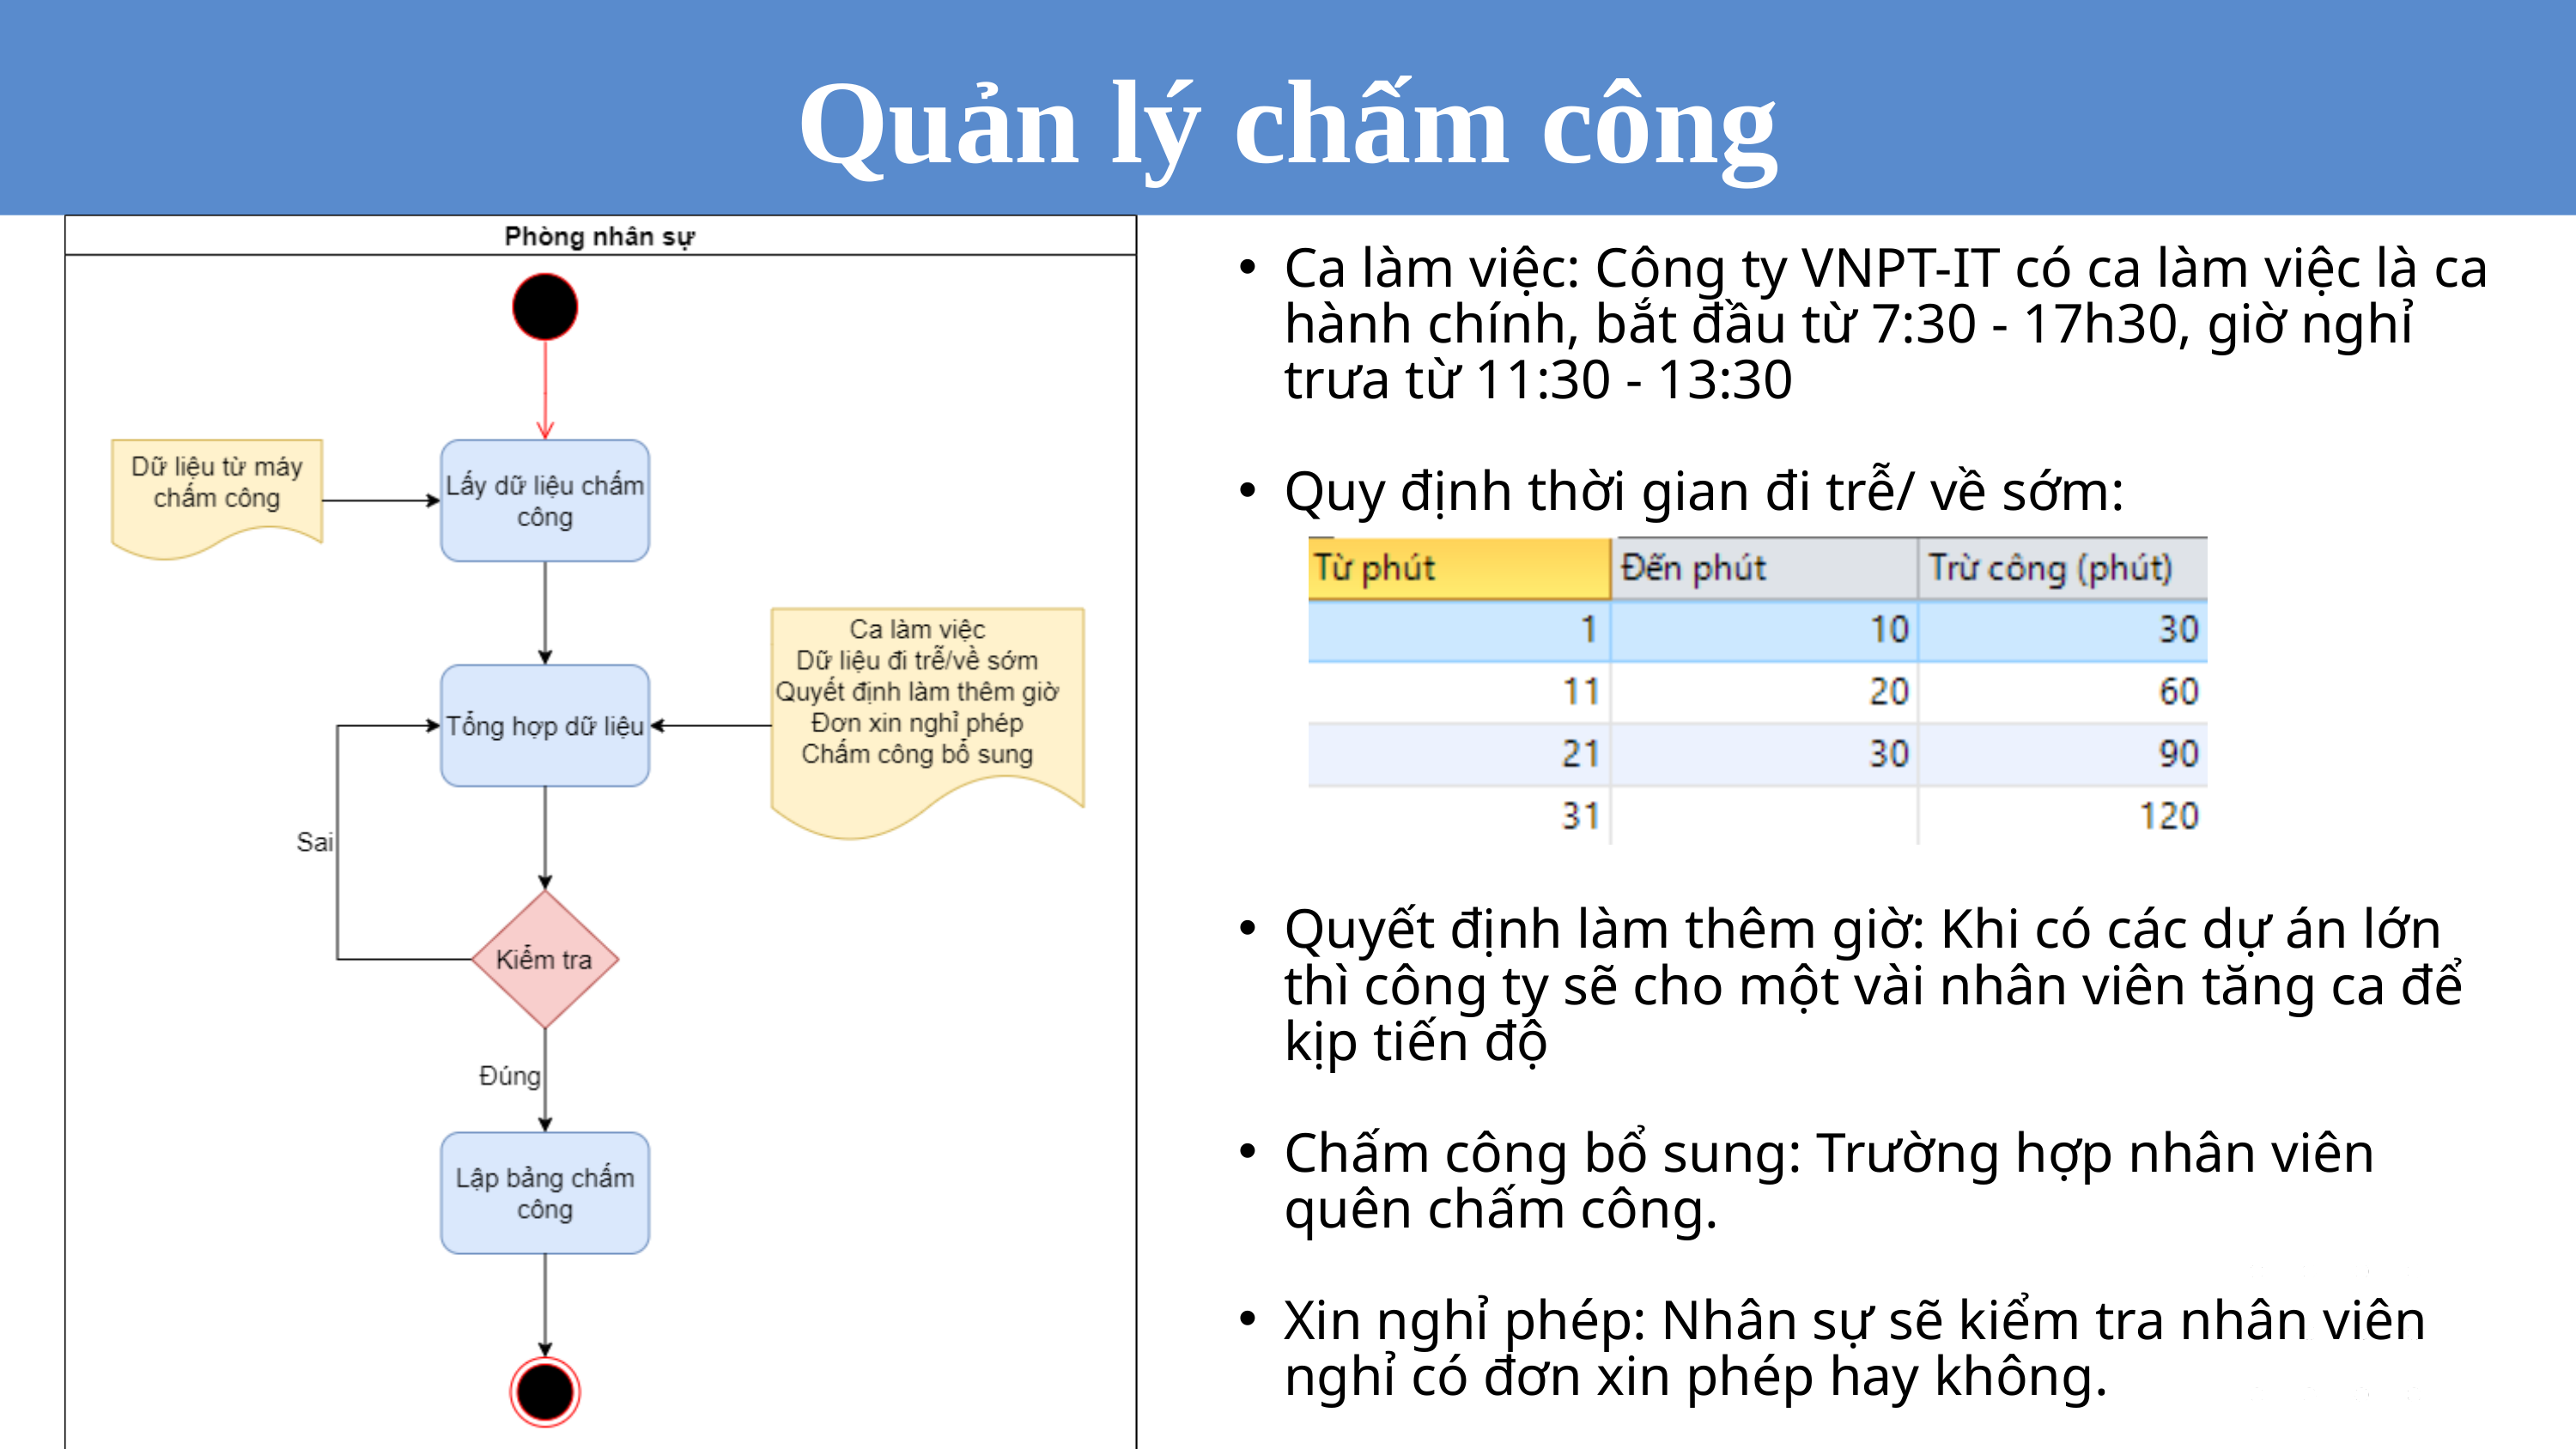

Quản lý chấm công

Ca làm việc: Công ty VNPT-IT có ca làm việc là ca hành chính, bắt đầu từ 7:30 - 17h30, giờ nghỉ trưa từ 11:30 - 13:30

Quy định thời gian đi trễ/ về sớm:

Quyết định làm thêm giờ: Khi có các dự án lớn thì công ty sẽ cho một vài nhân viên tăng ca để kịp tiến độ

Chấm công bổ sung: Trường hợp nhân viên quên chấm công.

Xin nghỉ phép: Nhân sự sẽ kiểm tra nhân viên nghỉ có đơn xin phép hay không.